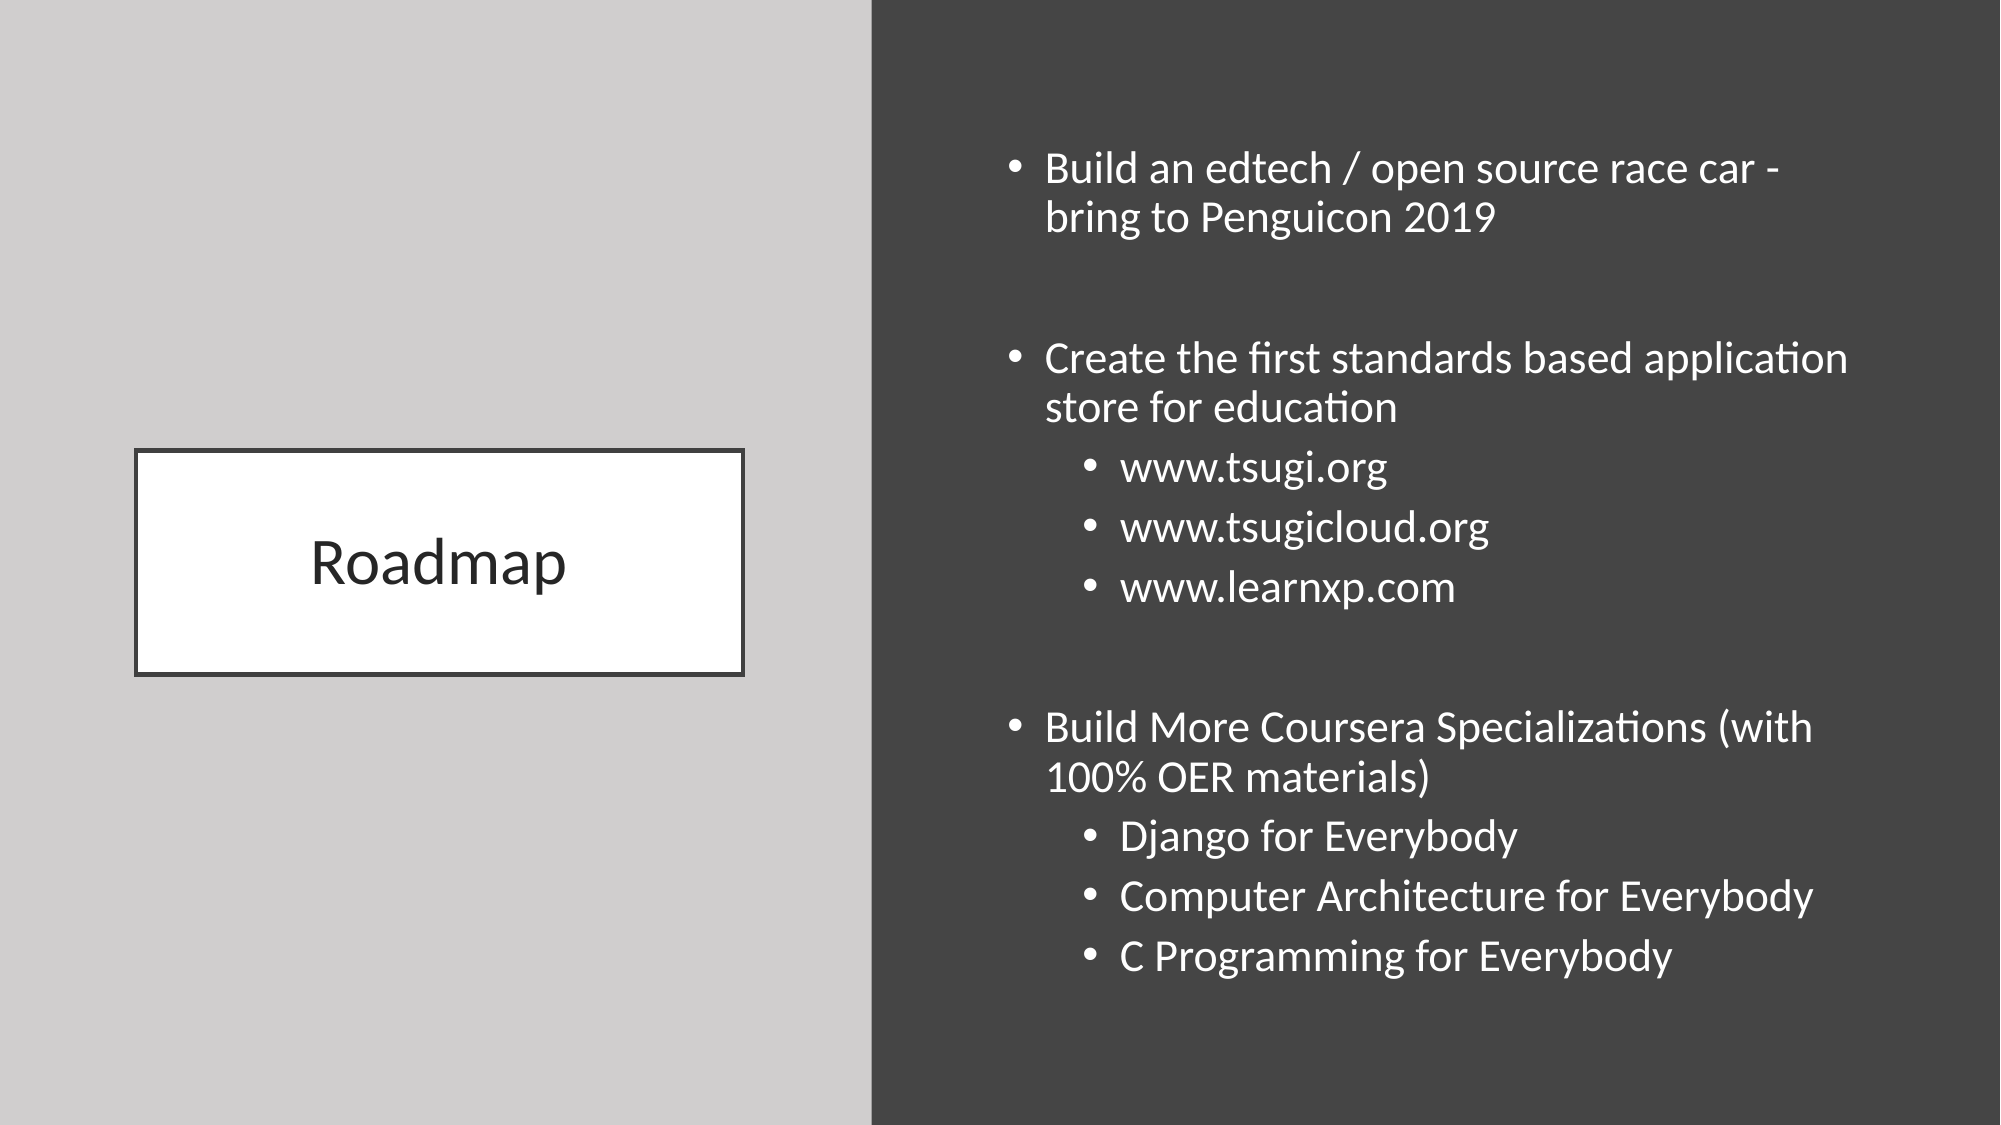

Build an edtech / open source race car - bring to Penguicon 2019

Create the first standards based application store for education
www.tsugi.org
www.tsugicloud.org
www.learnxp.com

Build More Coursera Specializations (with 100% OER materials)
Django for Everybody
Computer Architecture for Everybody
C Programming for Everybody
# Roadmap